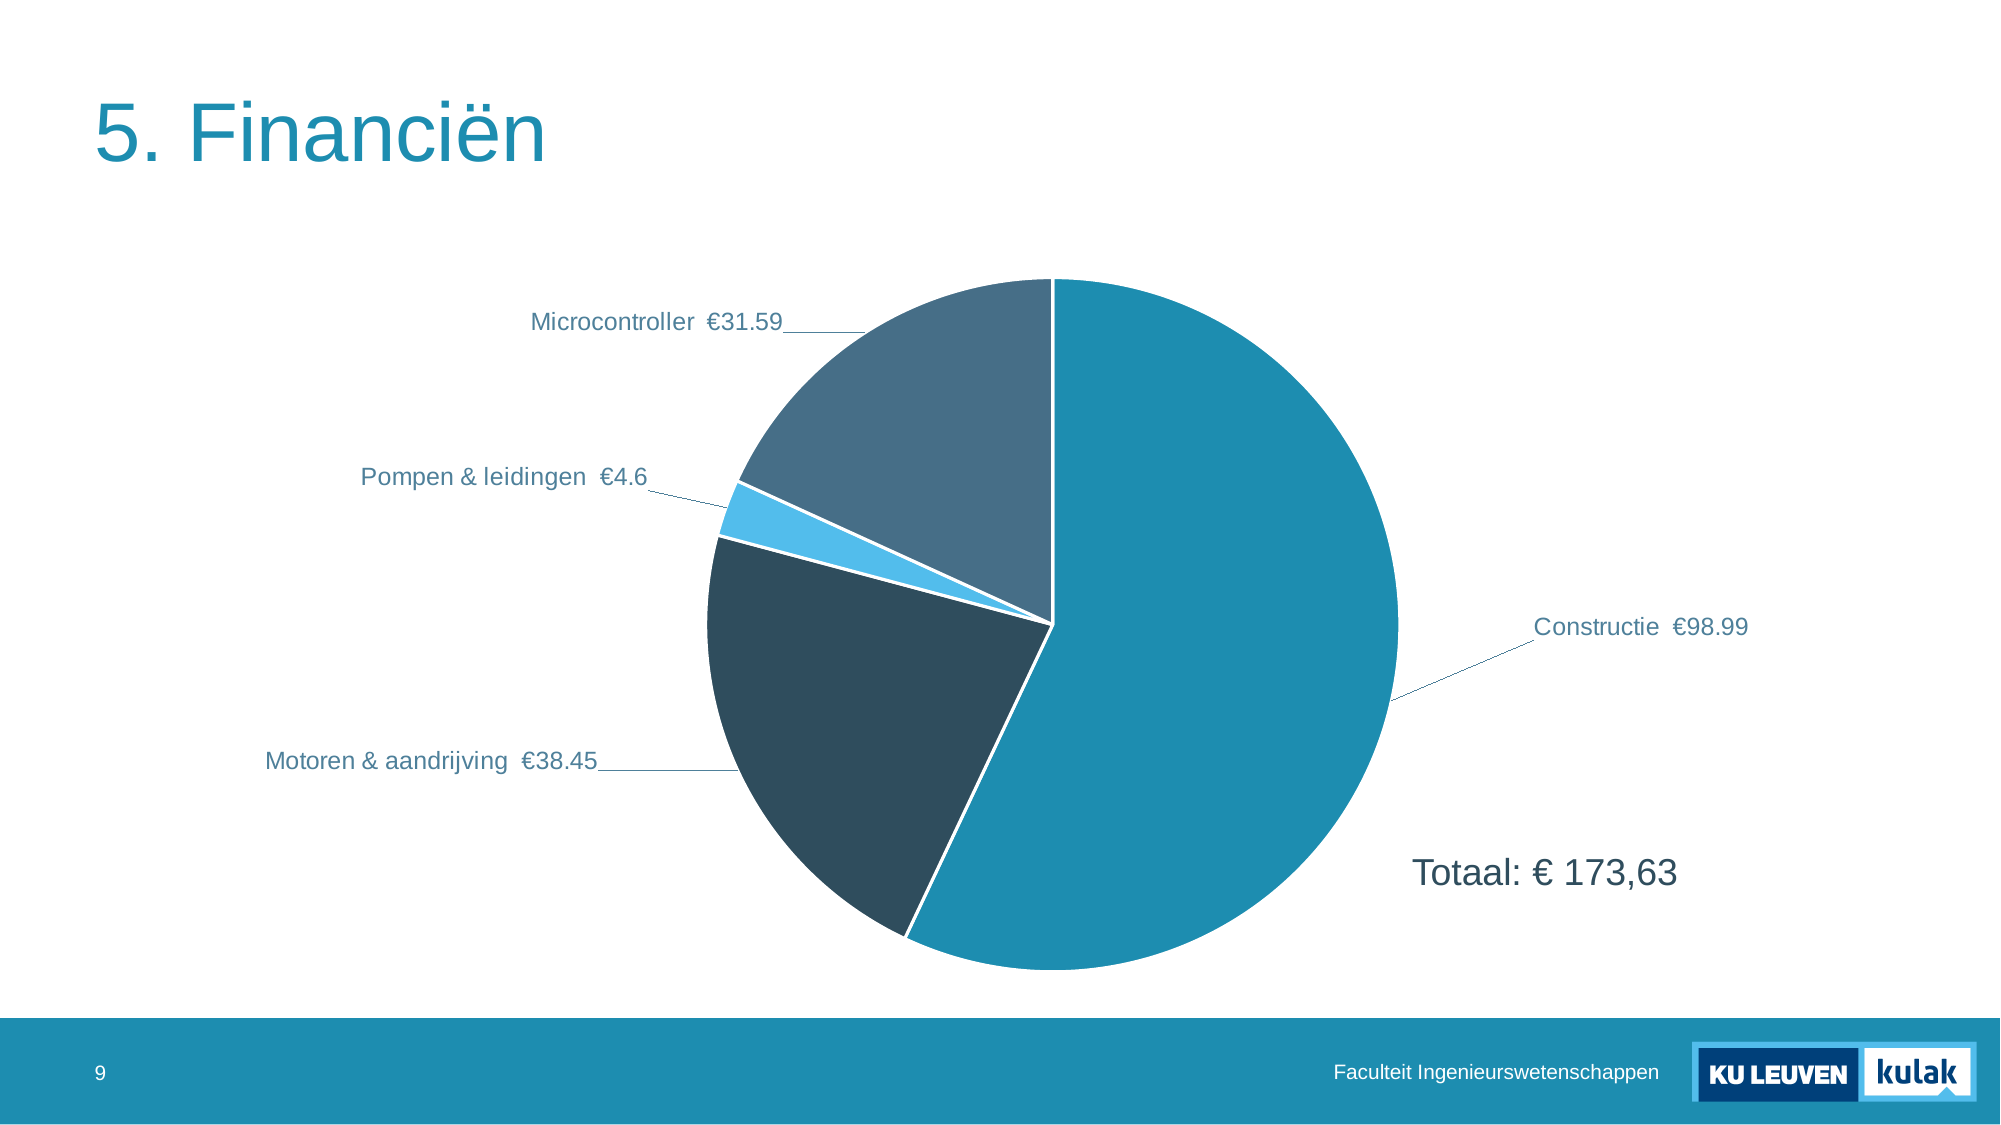

# 5. Financiën

### Chart

| Category | Aankopen |
|---|---|
| Constructie | 98.99 |
| Motoren & aandrijving  | 38.45 |
| Pompen & leidingen | 4.6 |
| Microcontroller | 31.59 |
Totaal: € 173,63
Faculteit Ingenieurswetenschappen
9